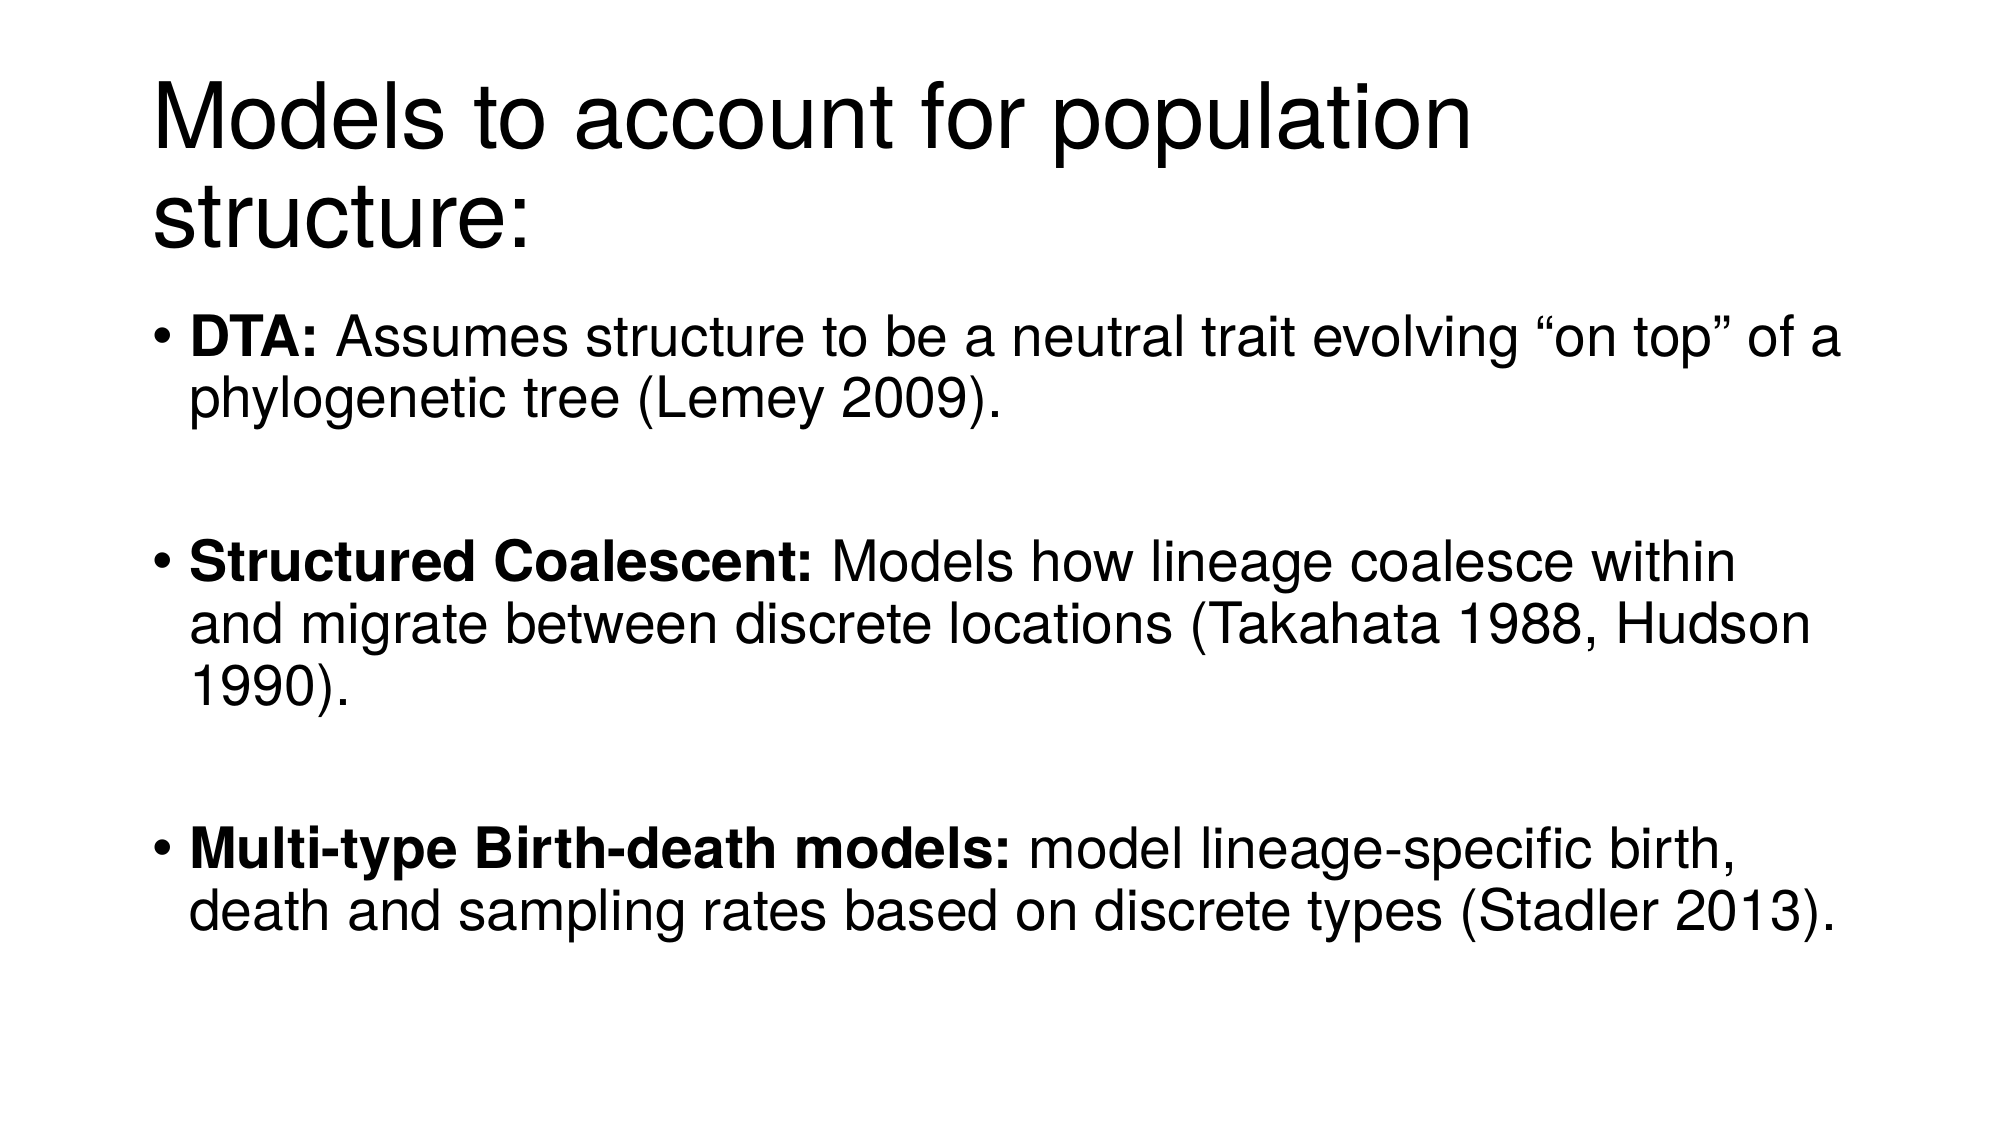

# Models to account for population structure:
DTA: Assumes structure to be a neutral trait evolving “on top” of a phylogenetic tree (Lemey 2009).

Structured Coalescent: Models how lineage coalesce within and migrate between discrete locations (Takahata 1988, Hudson 1990).

Multi-type Birth-death models: model lineage-specific birth, death and sampling rates based on discrete types (Stadler 2013).